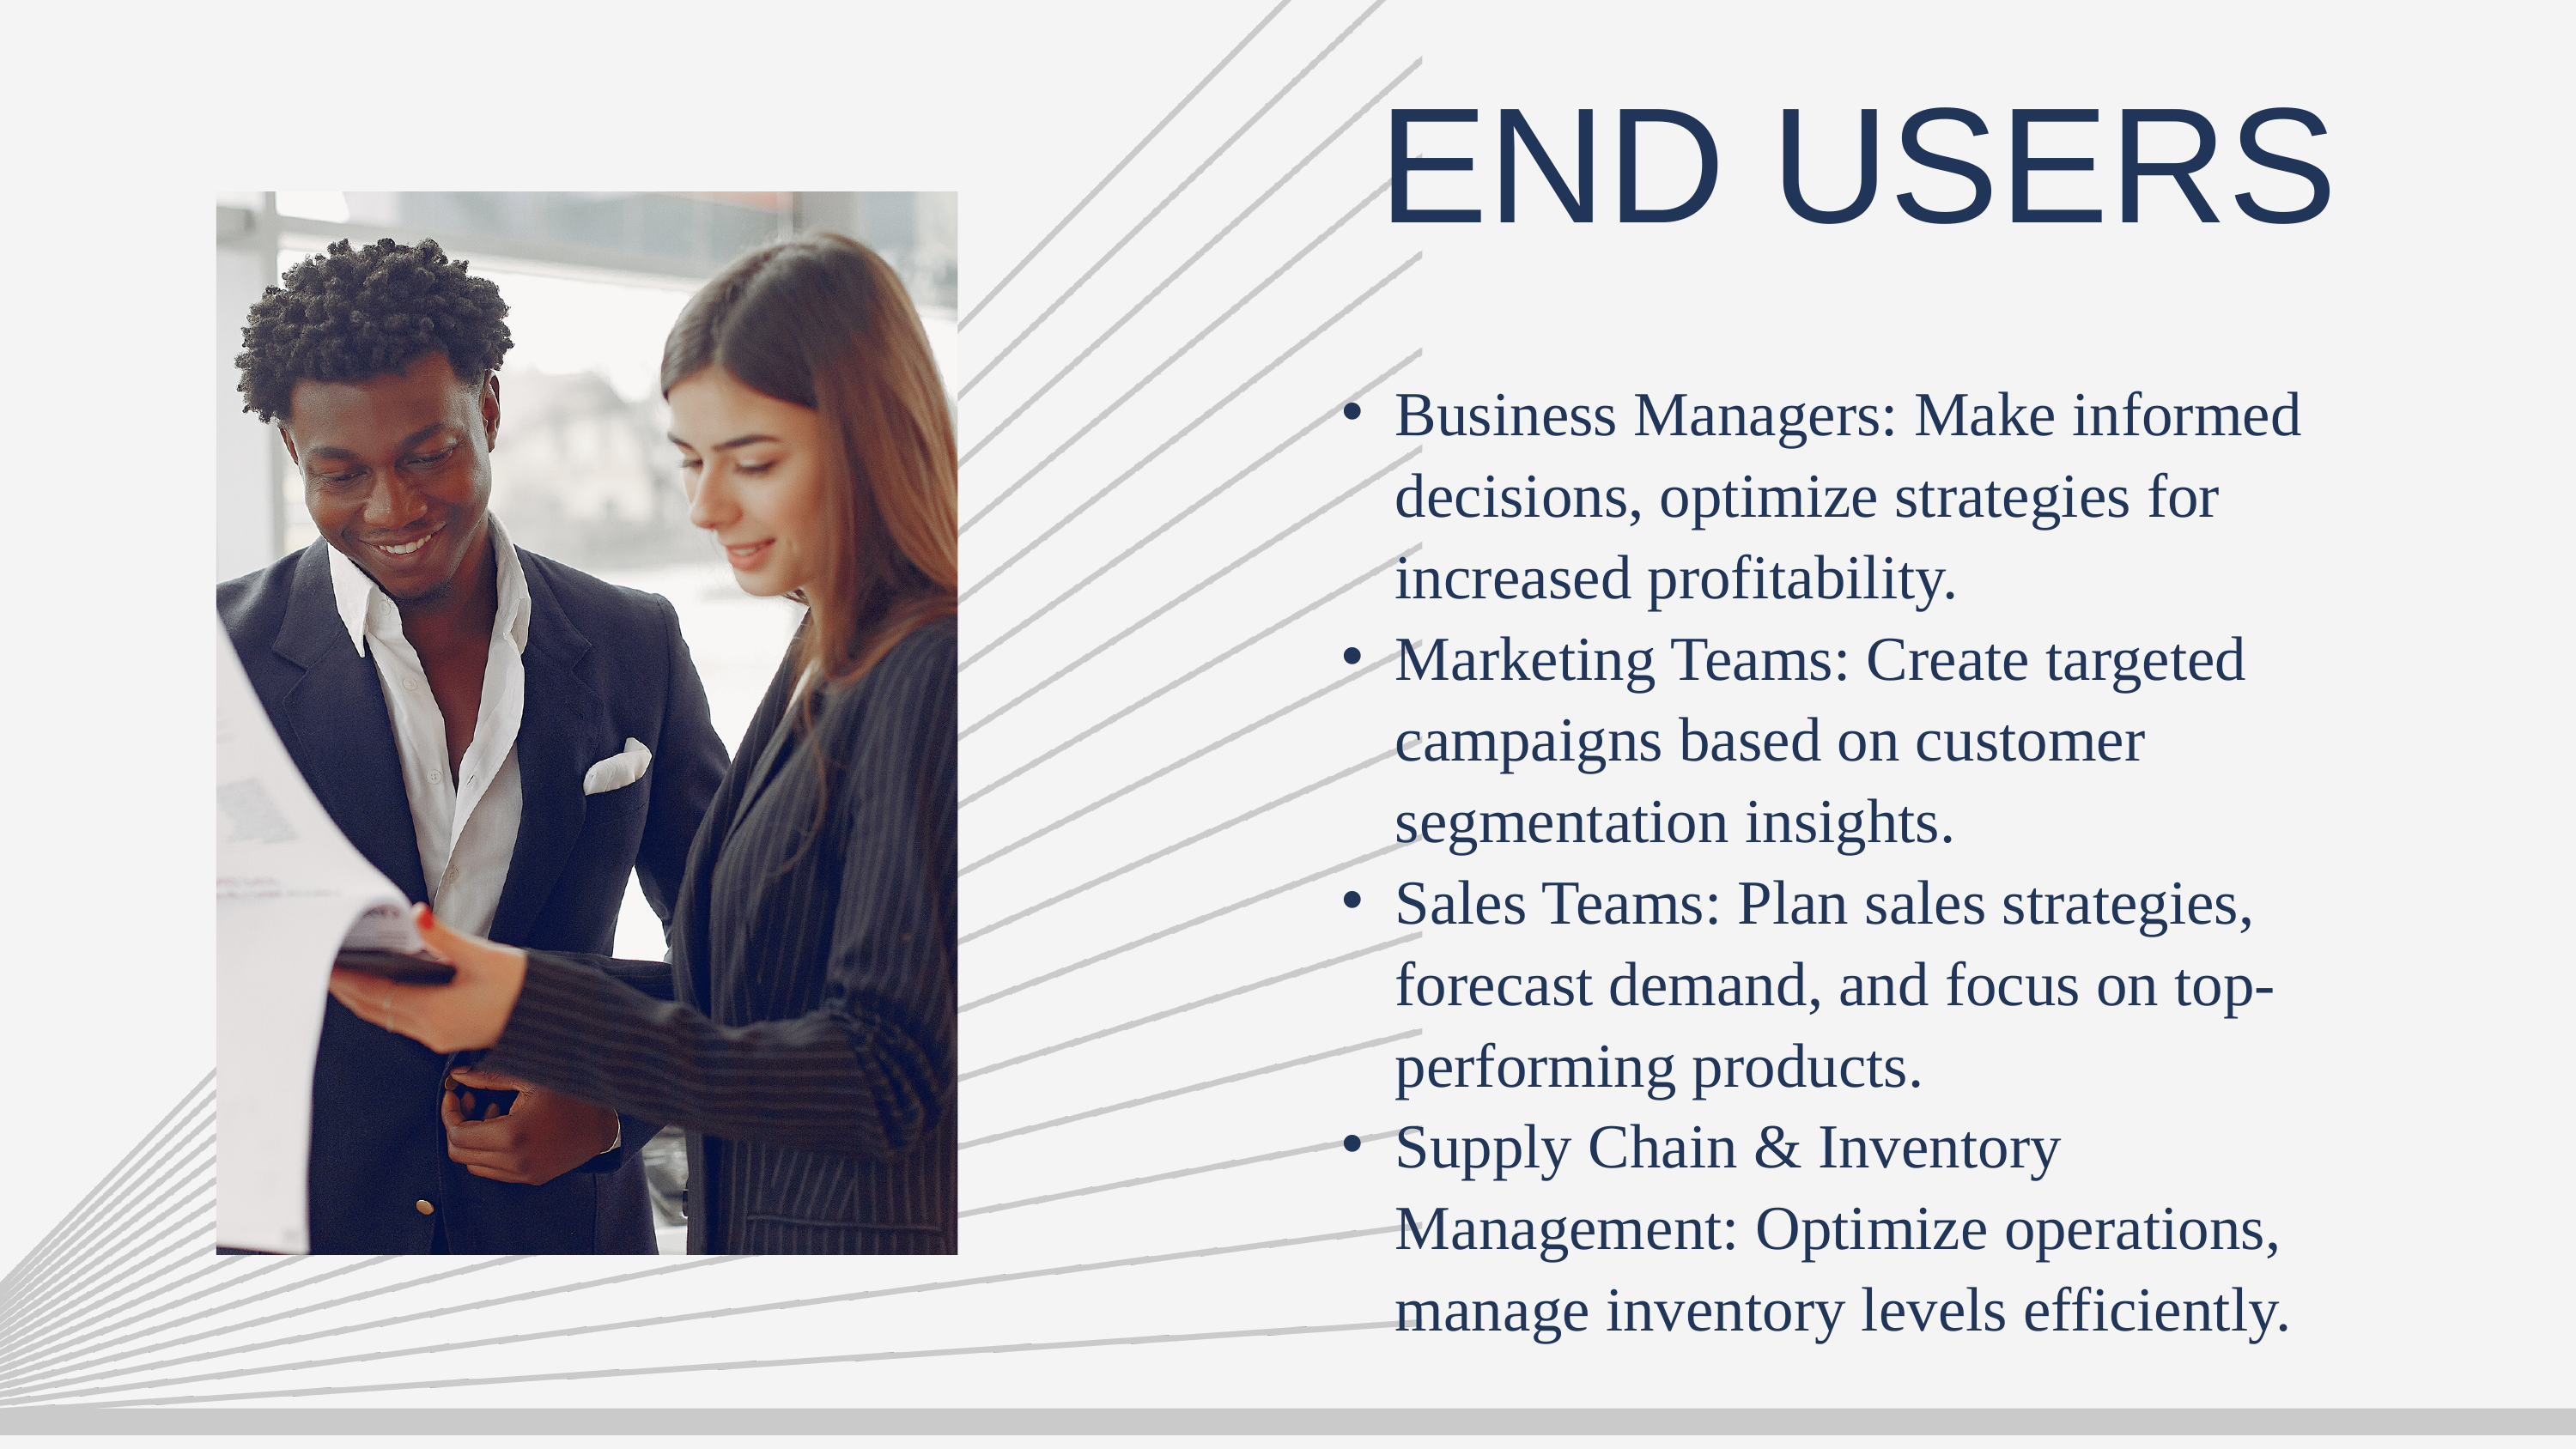

END USERS

Business Managers: Make informed decisions, optimize strategies for increased profitability.
Marketing Teams: Create targeted campaigns based on customer segmentation insights.
Sales Teams: Plan sales strategies, forecast demand, and focus on top-performing products.
Supply Chain & Inventory Management: Optimize operations, manage inventory levels efficiently.